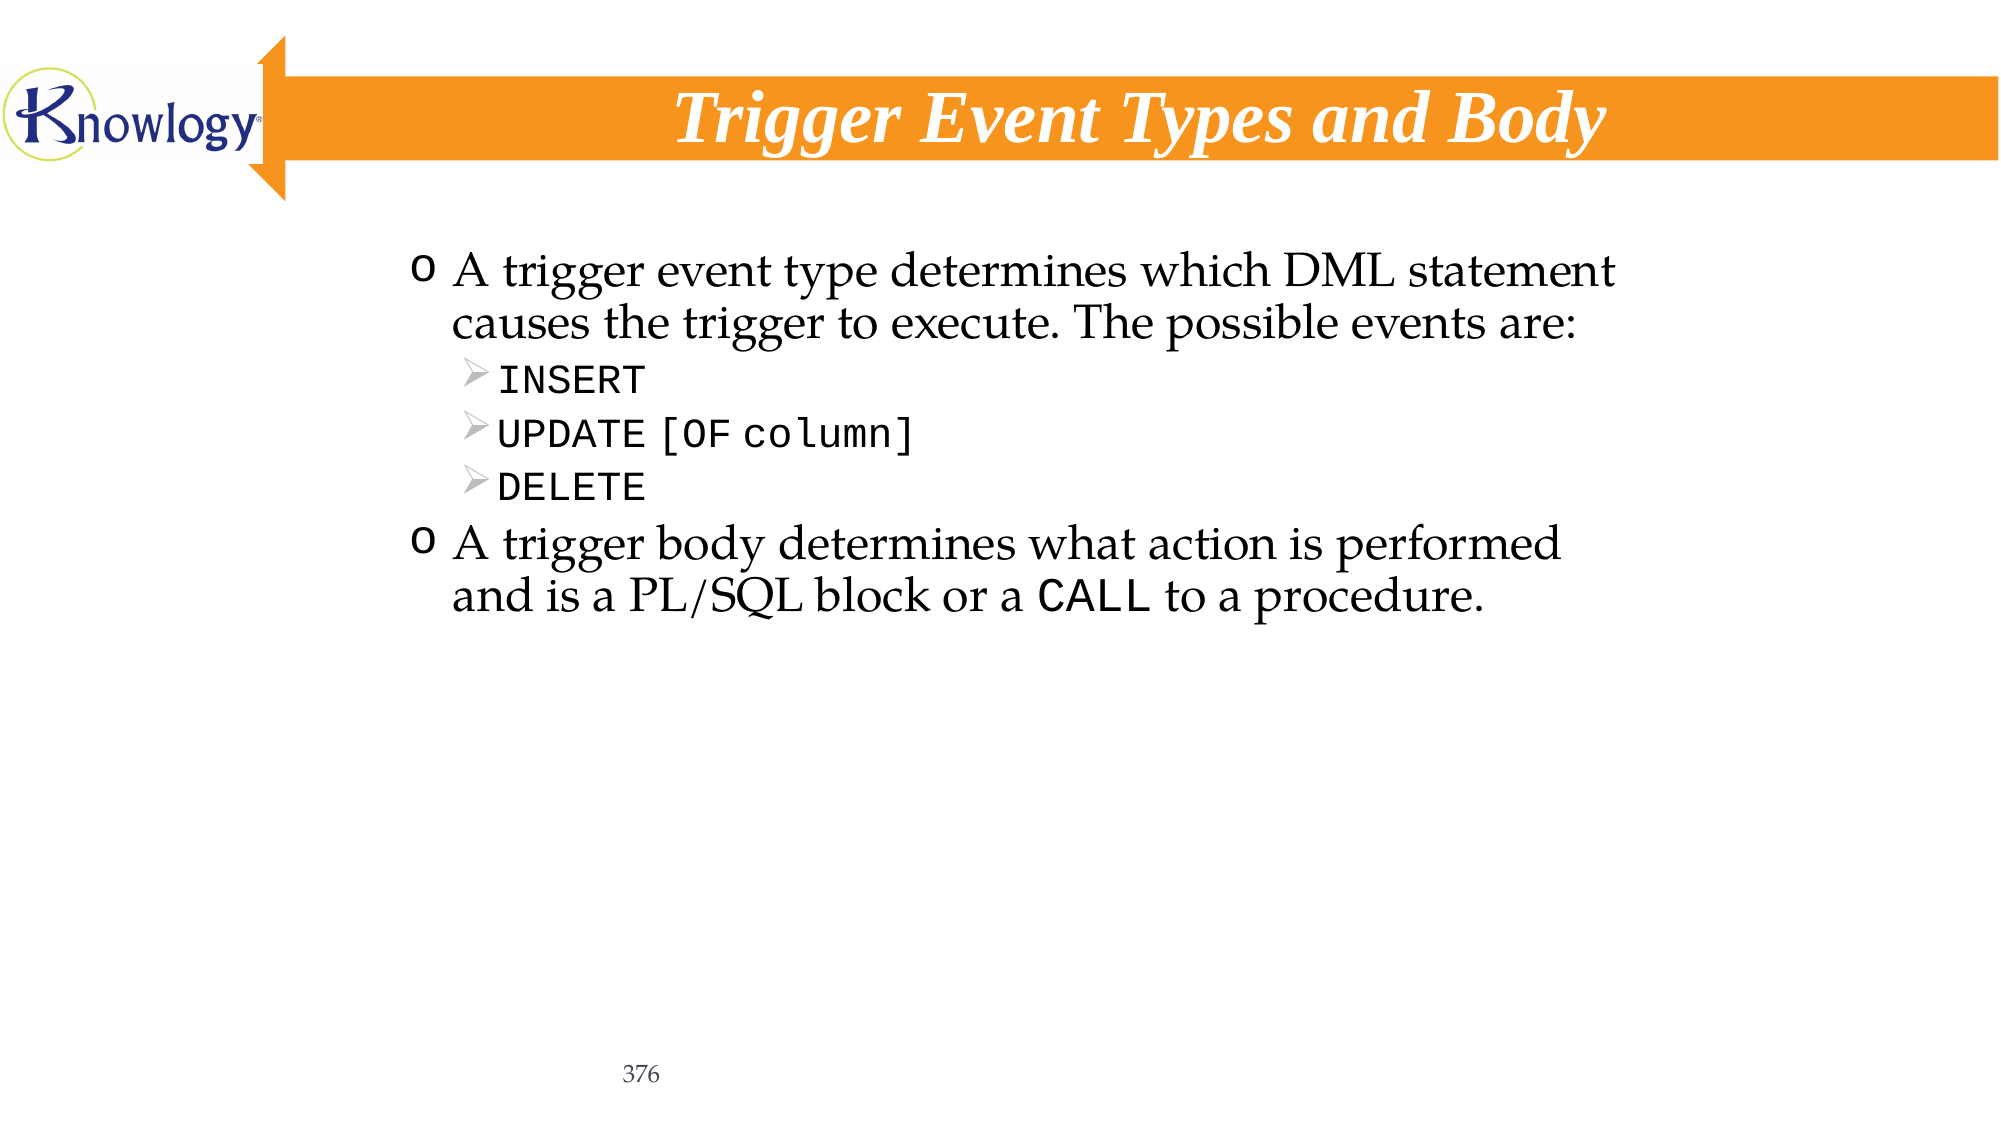

# Trigger Event Types and Body
A trigger event type determines which DML statement causes the trigger to execute. The possible events are:
INSERT
UPDATE [OF column]
DELETE
A trigger body determines what action is performed and is a PL/SQL block or a CALL to a procedure.
376